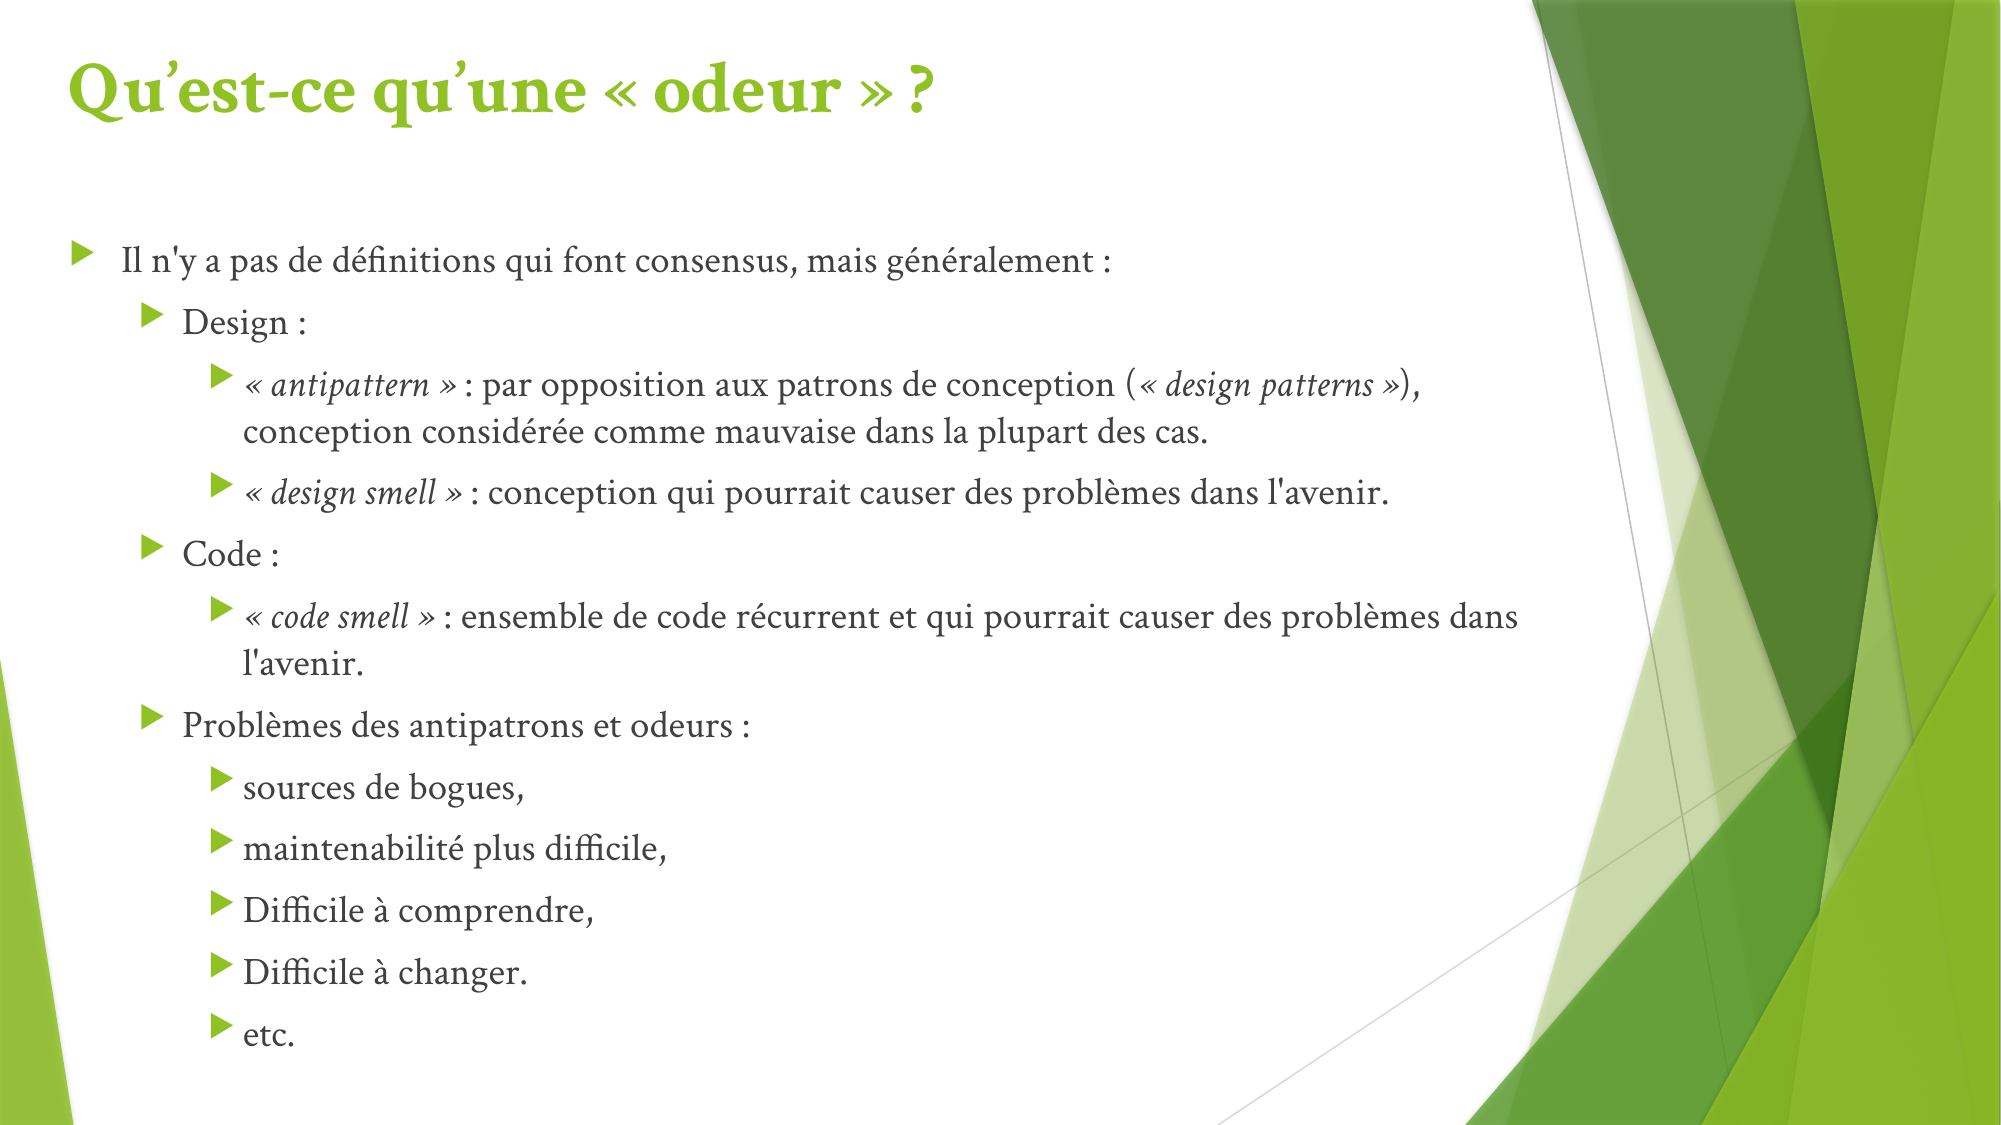

# Qu’est-ce qu’une « odeur » ?
Il n'y a pas de définitions qui font consensus, mais généralement :
Design :
« antipattern » : par opposition aux patrons de conception (« design patterns »), conception considérée comme mauvaise dans la plupart des cas.
« design smell » : conception qui pourrait causer des problèmes dans l'avenir.
Code :
« code smell » : ensemble de code récurrent et qui pourrait causer des problèmes dans l'avenir.
Problèmes des antipatrons et odeurs :
sources de bogues,
maintenabilité plus difficile,
Difficile à comprendre,
Difficile à changer.
etc.